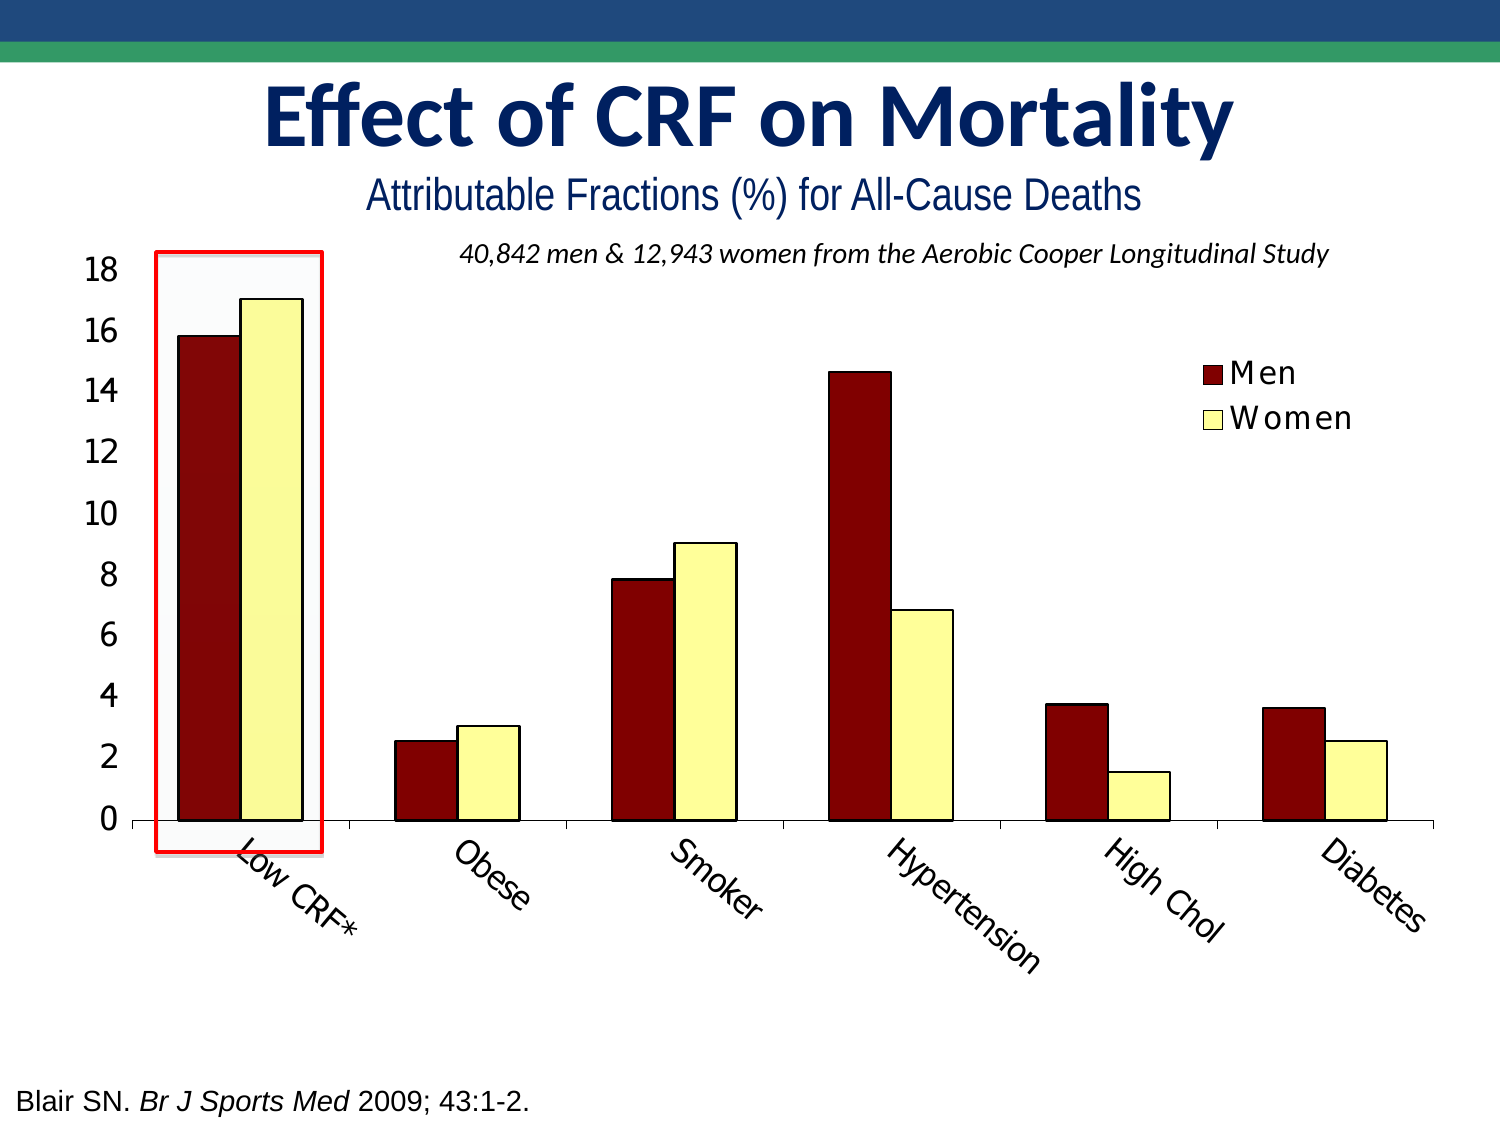

Effect of CRF on Mortality
 Attributable Fractions (%) for All-Cause Deaths
40,842 men & 12,943 women from the Aerobic Cooper Longitudinal Study

### Chart

| Category | Men | Women |
|---|---|---|
| Low CRF* | 15.9 | 17.1 |
| Obese | 2.6 | 3.1 |
| Smoker | 7.9 | 9.1 |
| Hypertension | 14.7 | 6.9 |
| High Chol | 3.8 | 1.6 |
| Diabetes | 3.7 | 2.6 |
Blair SN. Br J Sports Med 2009; 43:1-2.